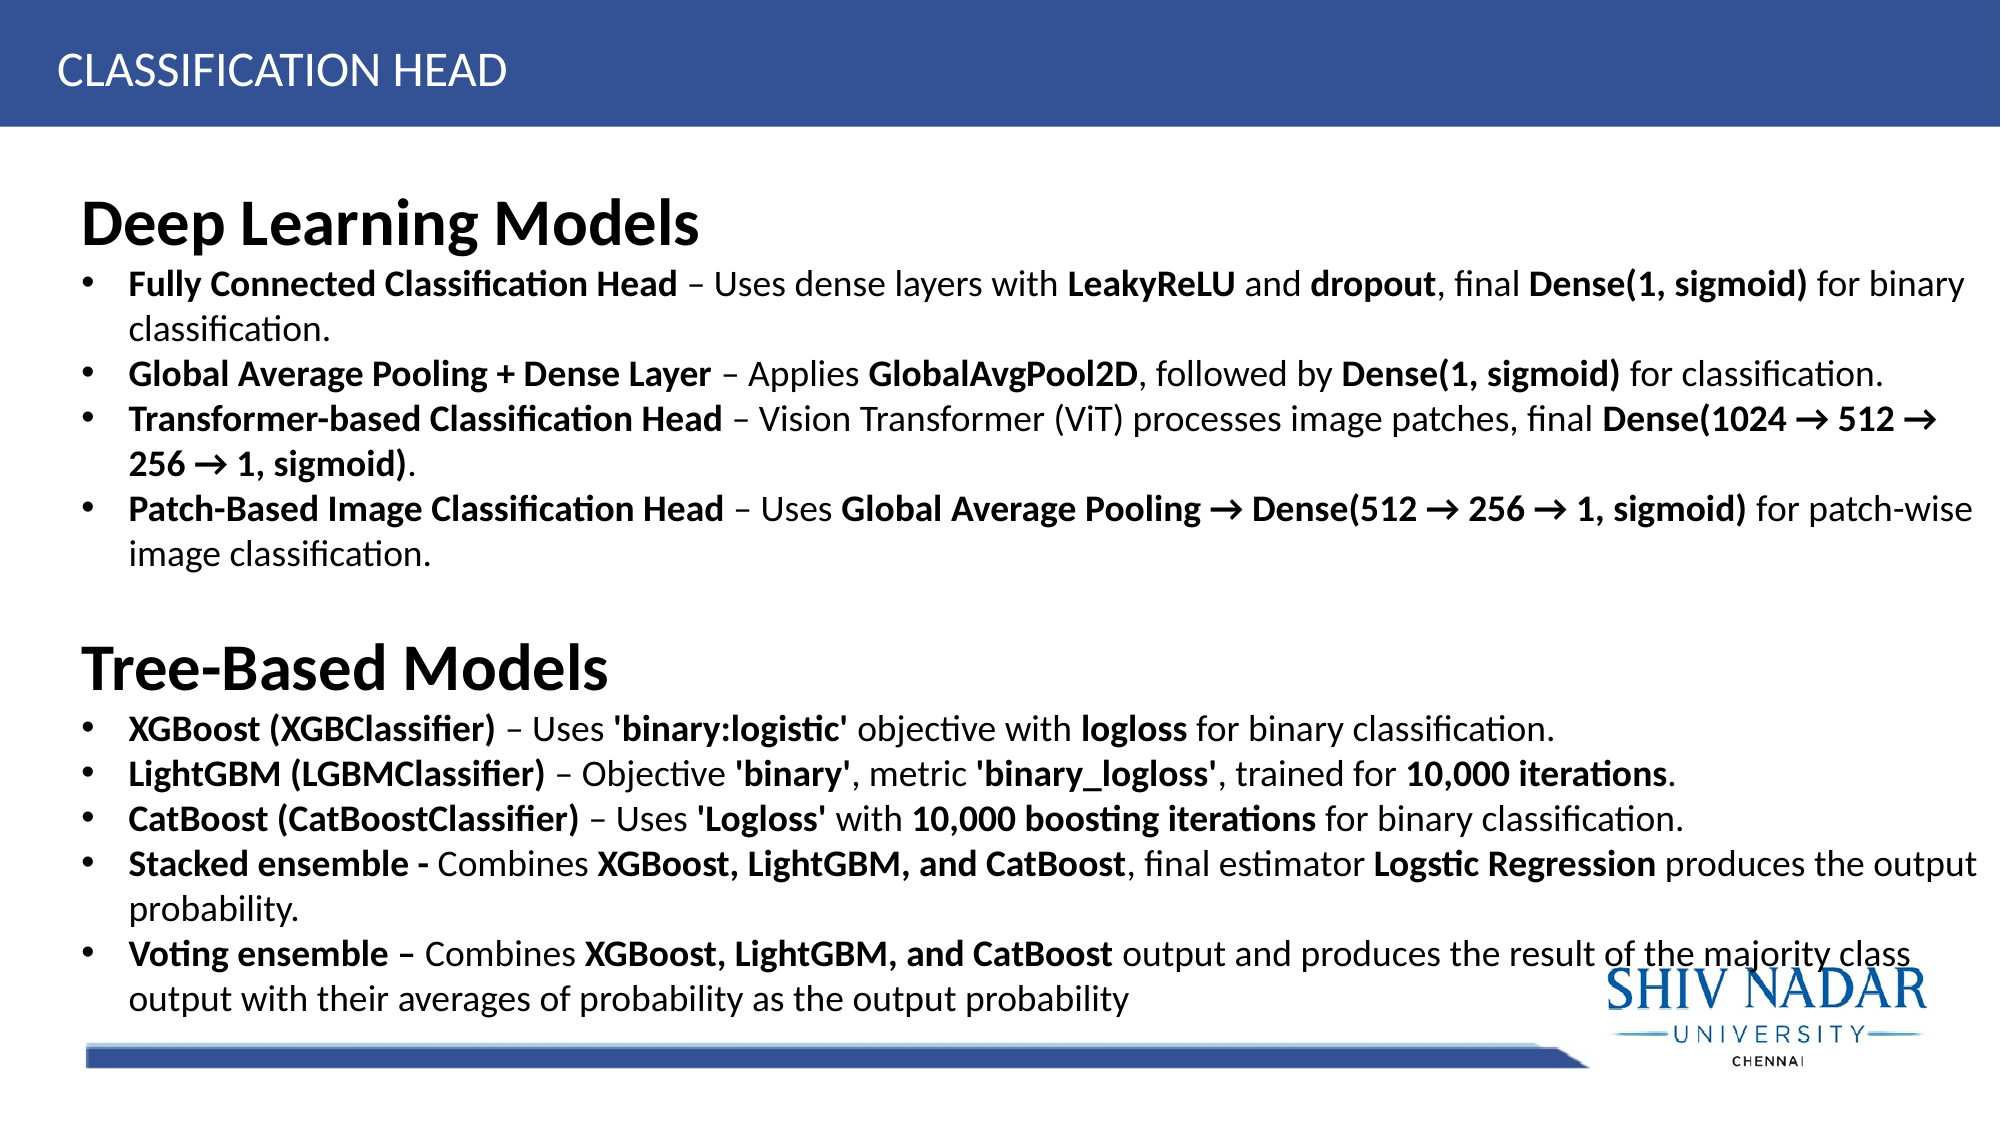

CLASSIFICATION HEAD

Deep Learning Models
Fully Connected Classification Head – Uses dense layers with LeakyReLU and dropout, final Dense(1, sigmoid) for binary classification.
Global Average Pooling + Dense Layer – Applies GlobalAvgPool2D, followed by Dense(1, sigmoid) for classification.
Transformer-based Classification Head – Vision Transformer (ViT) processes image patches, final Dense(1024 → 512 → 256 → 1, sigmoid).
Patch-Based Image Classification Head – Uses Global Average Pooling → Dense(512 → 256 → 1, sigmoid) for patch-wise image classification.

Tree-Based Models
XGBoost (XGBClassifier) – Uses 'binary:logistic' objective with logloss for binary classification.
LightGBM (LGBMClassifier) – Objective 'binary', metric 'binary_logloss', trained for 10,000 iterations.
CatBoost (CatBoostClassifier) – Uses 'Logloss' with 10,000 boosting iterations for binary classification.
Stacked ensemble - Combines XGBoost, LightGBM, and CatBoost, final estimator Logstic Regression produces the output probability.
Voting ensemble – Combines XGBoost, LightGBM, and CatBoost output and produces the result of the majority class output with their averages of probability as the output probability